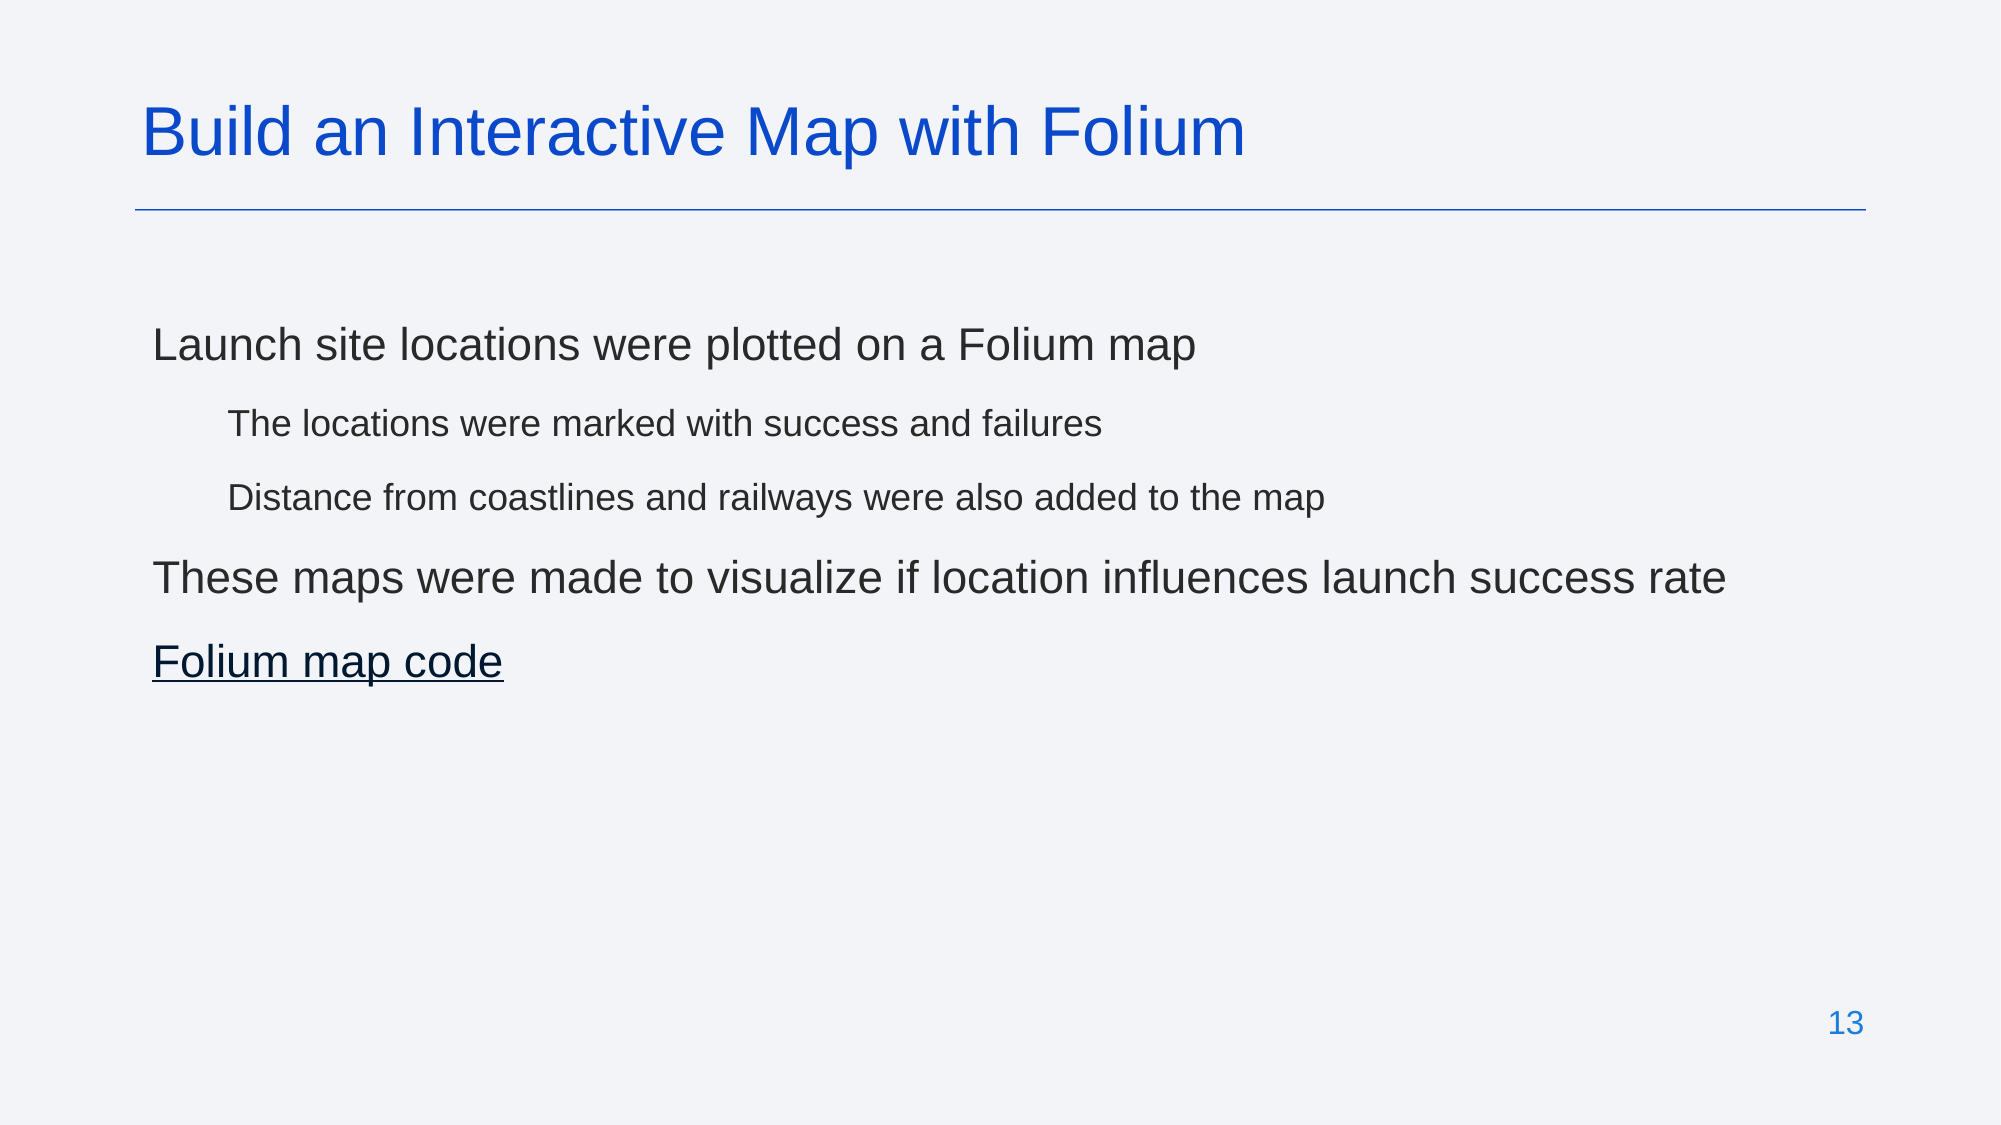

Build an Interactive Map with Folium
Launch site locations were plotted on a Folium map
The locations were marked with success and failures
Distance from coastlines and railways were also added to the map
These maps were made to visualize if location influences launch success rate
Folium map code

13